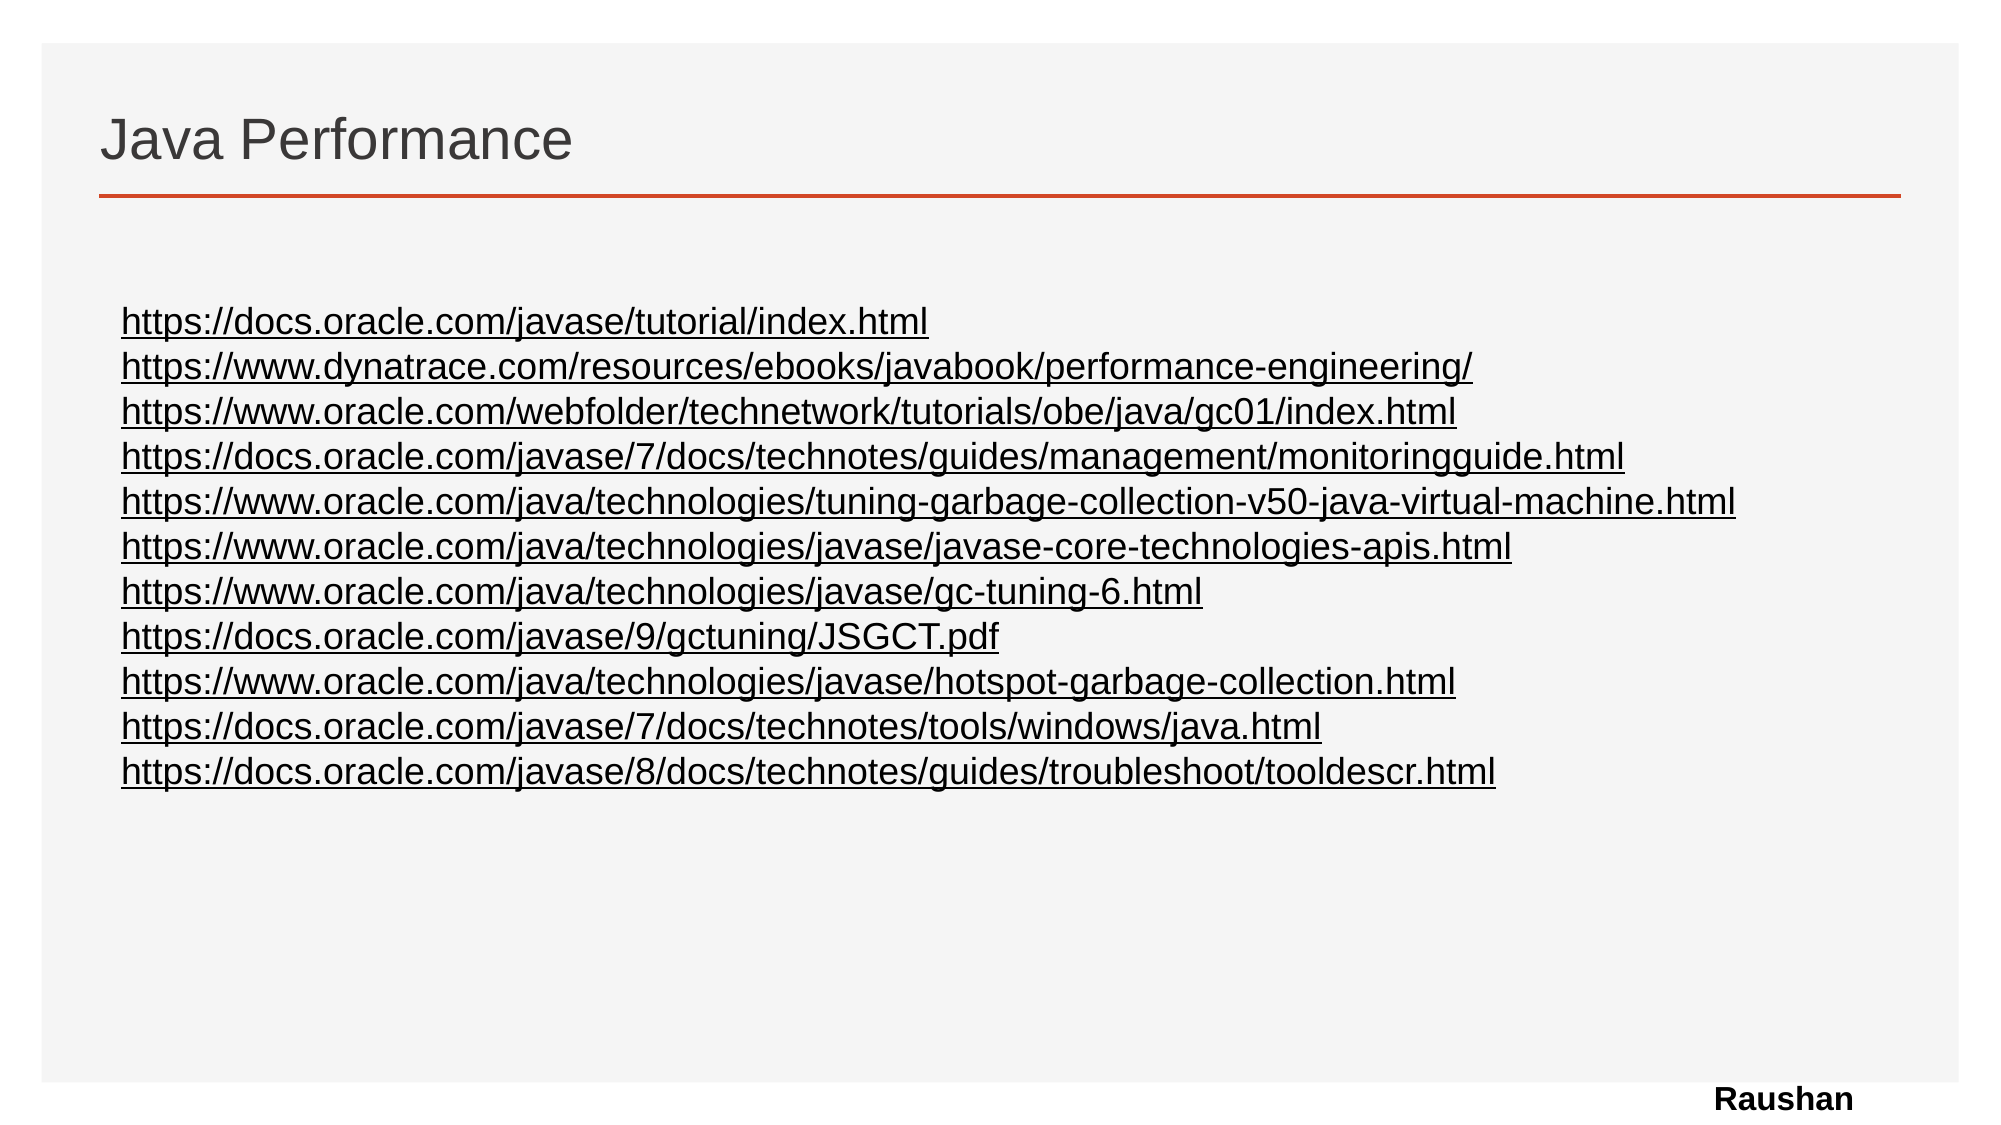

# Java Performance
https://docs.oracle.com/javase/tutorial/index.html
https://www.dynatrace.com/resources/ebooks/javabook/performance-engineering/
https://www.oracle.com/webfolder/technetwork/tutorials/obe/java/gc01/index.html
https://docs.oracle.com/javase/7/docs/technotes/guides/management/monitoringguide.html
https://www.oracle.com/java/technologies/tuning-garbage-collection-v50-java-virtual-machine.html
https://www.oracle.com/java/technologies/javase/javase-core-technologies-apis.html
https://www.oracle.com/java/technologies/javase/gc-tuning-6.html
https://docs.oracle.com/javase/9/gctuning/JSGCT.pdf
https://www.oracle.com/java/technologies/javase/hotspot-garbage-collection.html
https://docs.oracle.com/javase/7/docs/technotes/tools/windows/java.html
https://docs.oracle.com/javase/8/docs/technotes/guides/troubleshoot/tooldescr.html

Raushan Kumar